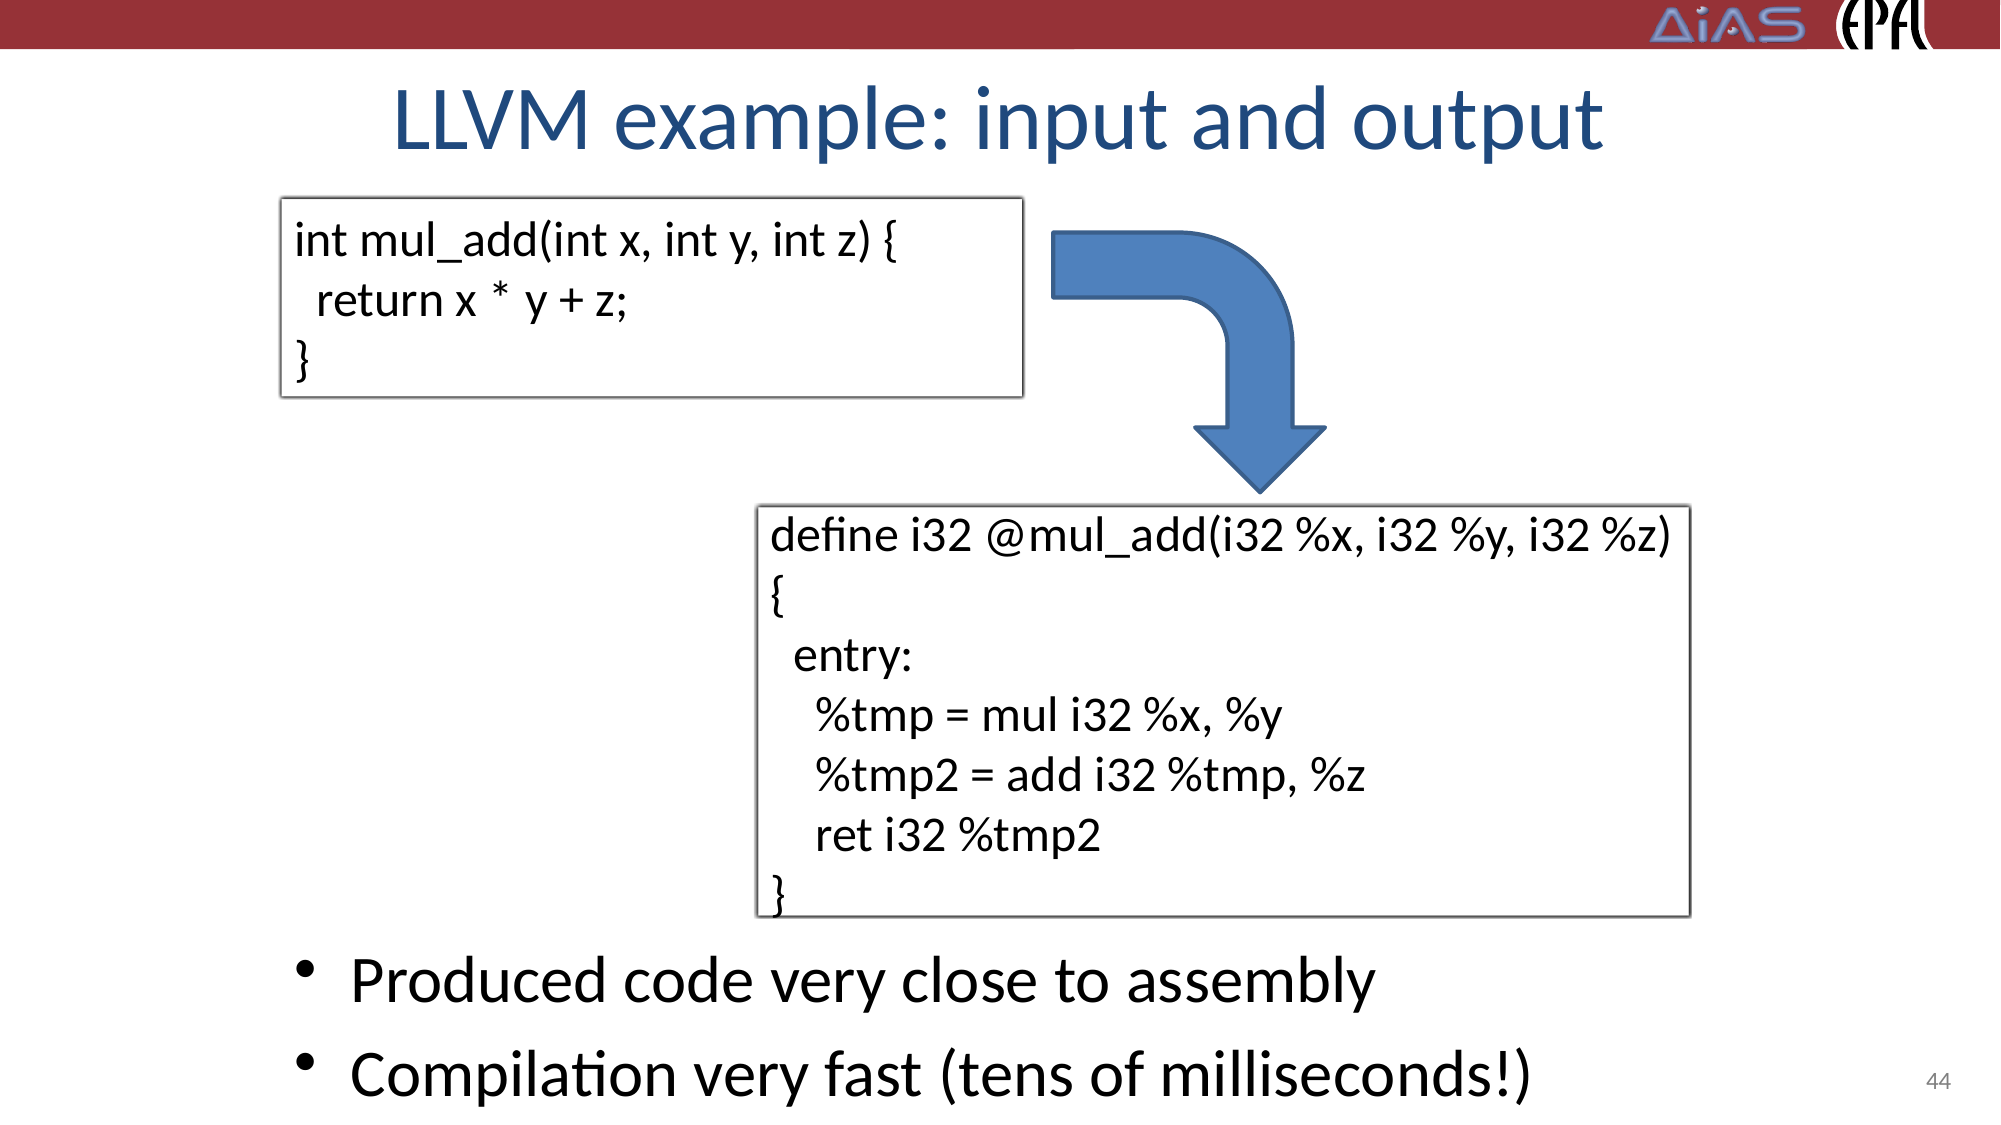

# LLVM example: input and output
int mul_add(int x, int y, int z) {
  return x * y + z;
}

define i32 @mul_add(i32 %x, i32 %y, i32 %z) {
  entry:
    %tmp = mul i32 %x, %y
    %tmp2 = add i32 %tmp, %z
    ret i32 %tmp2
}
Produced code very close to assembly
Compilation very fast (tens of milliseconds!)
44